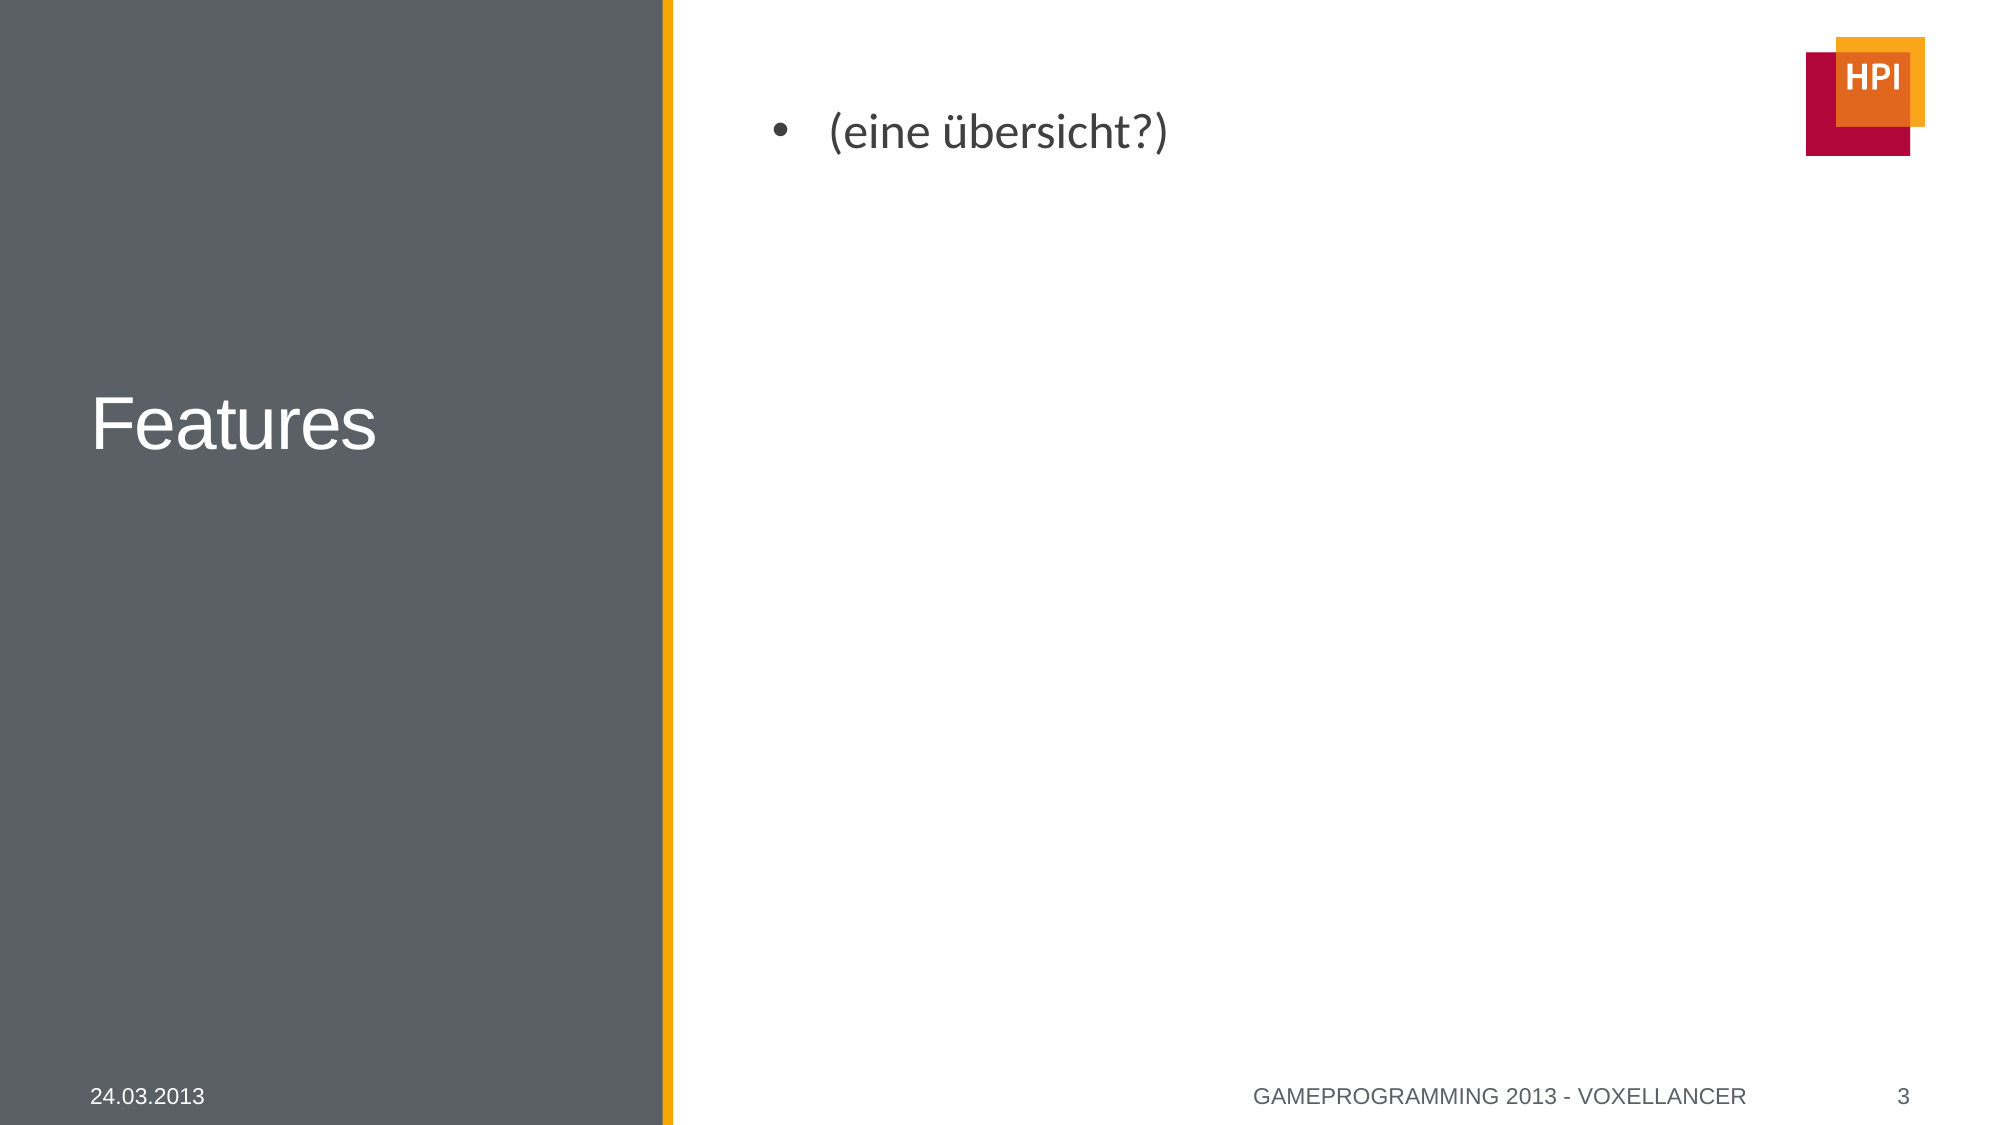

# Features
(eine übersicht?)

24.03.2013
Gameprogramming 2013 - Voxellancer
3